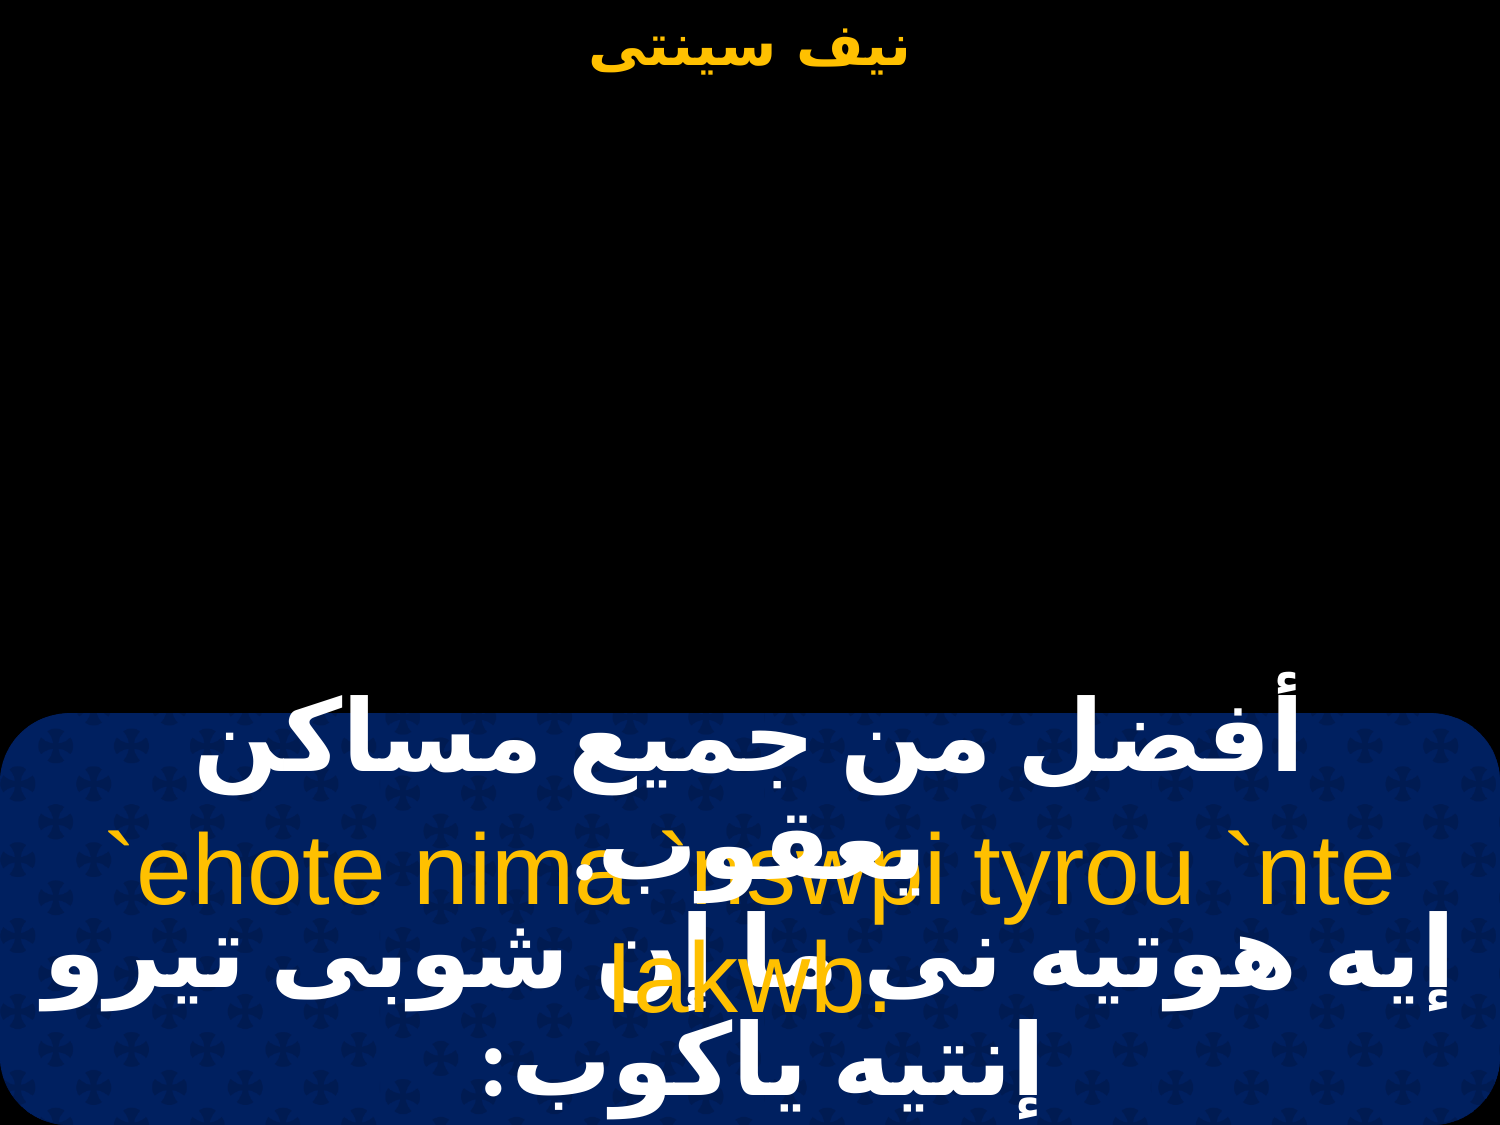

أفضل من جميع مساكن يعقوب.
`ehote nima `nswpi tyrou `nte Iakwb.
إيه هوتيه نى ما إن شوبى تيرو إنتيه ياكوب: